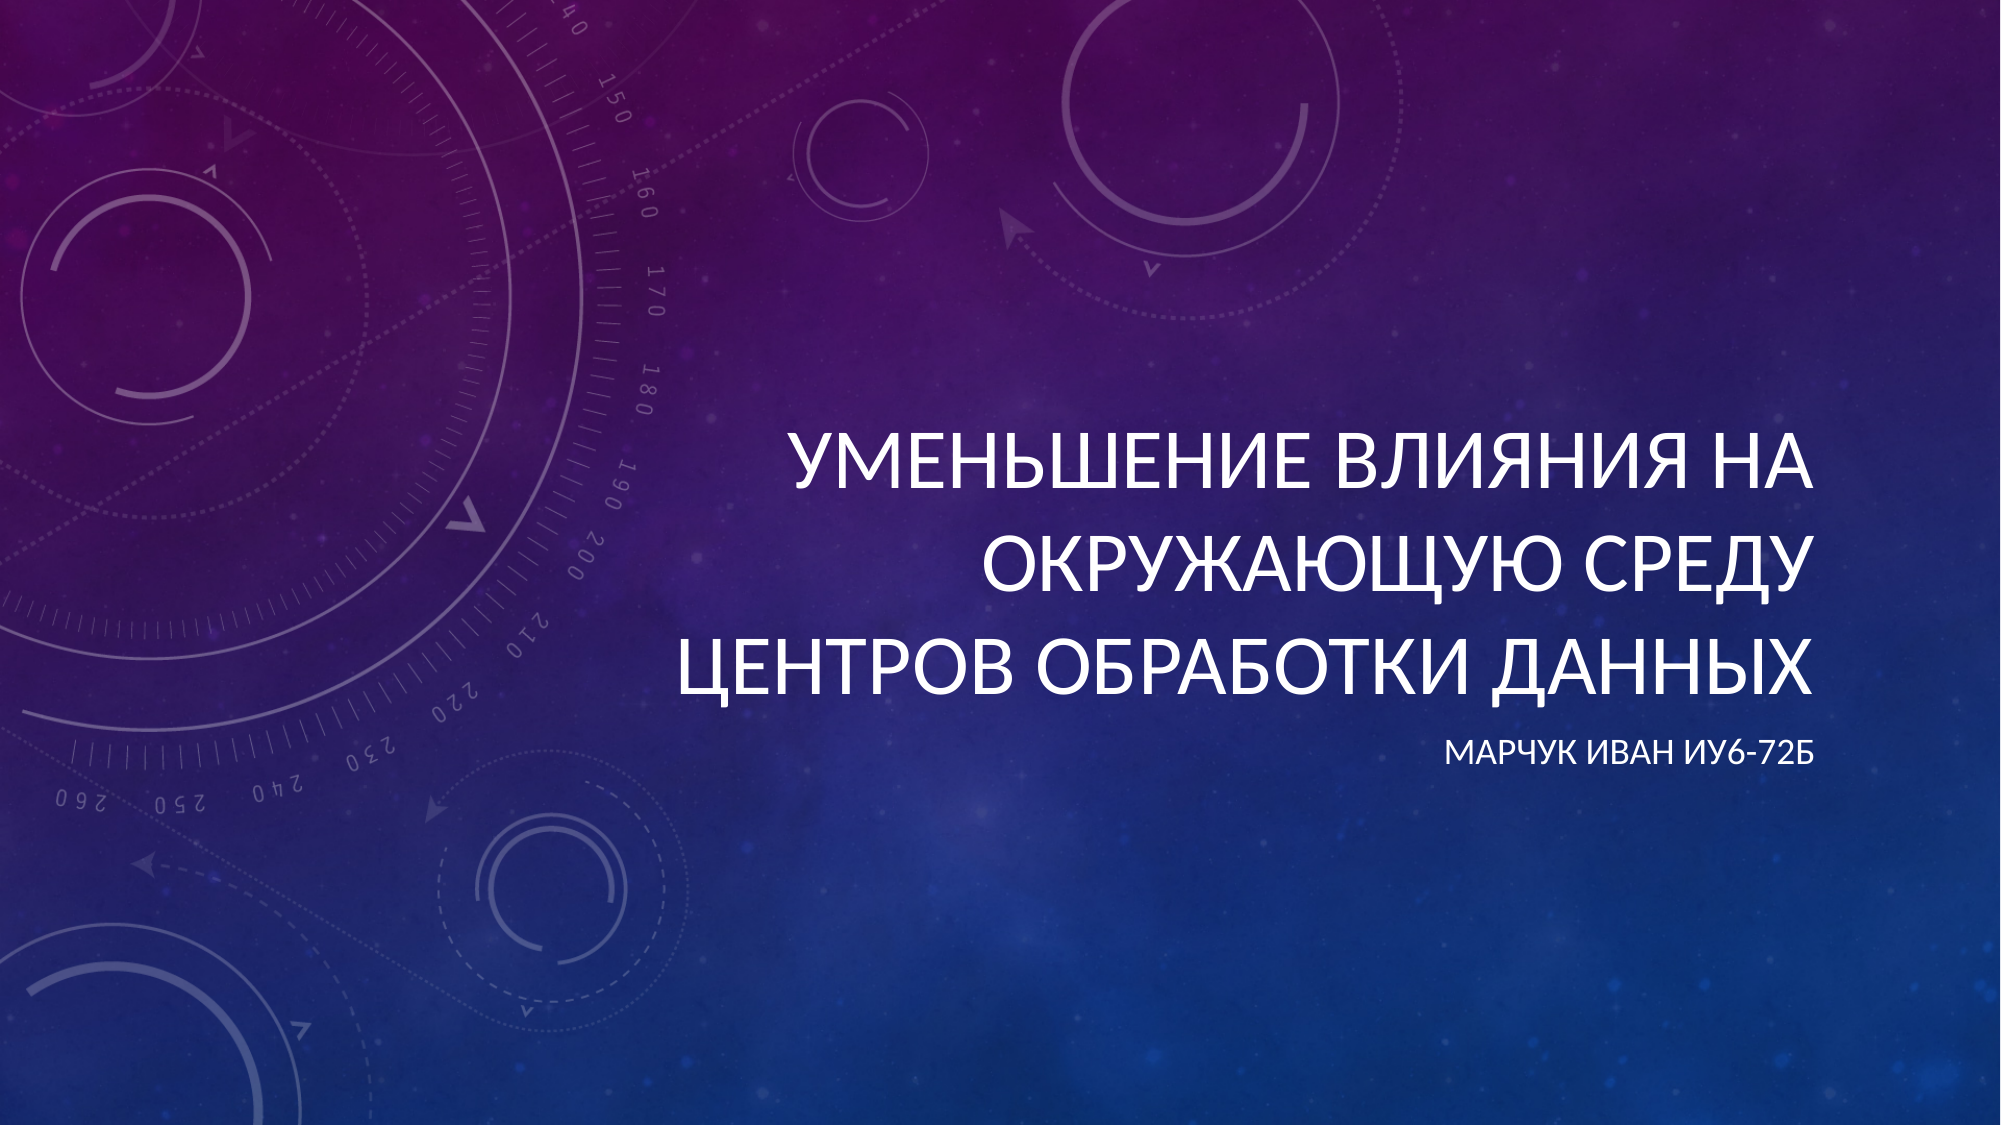

# Уменьшение влияния на окружающую среду Центров обработки данных
Марчук Иван ИУ6-72Б